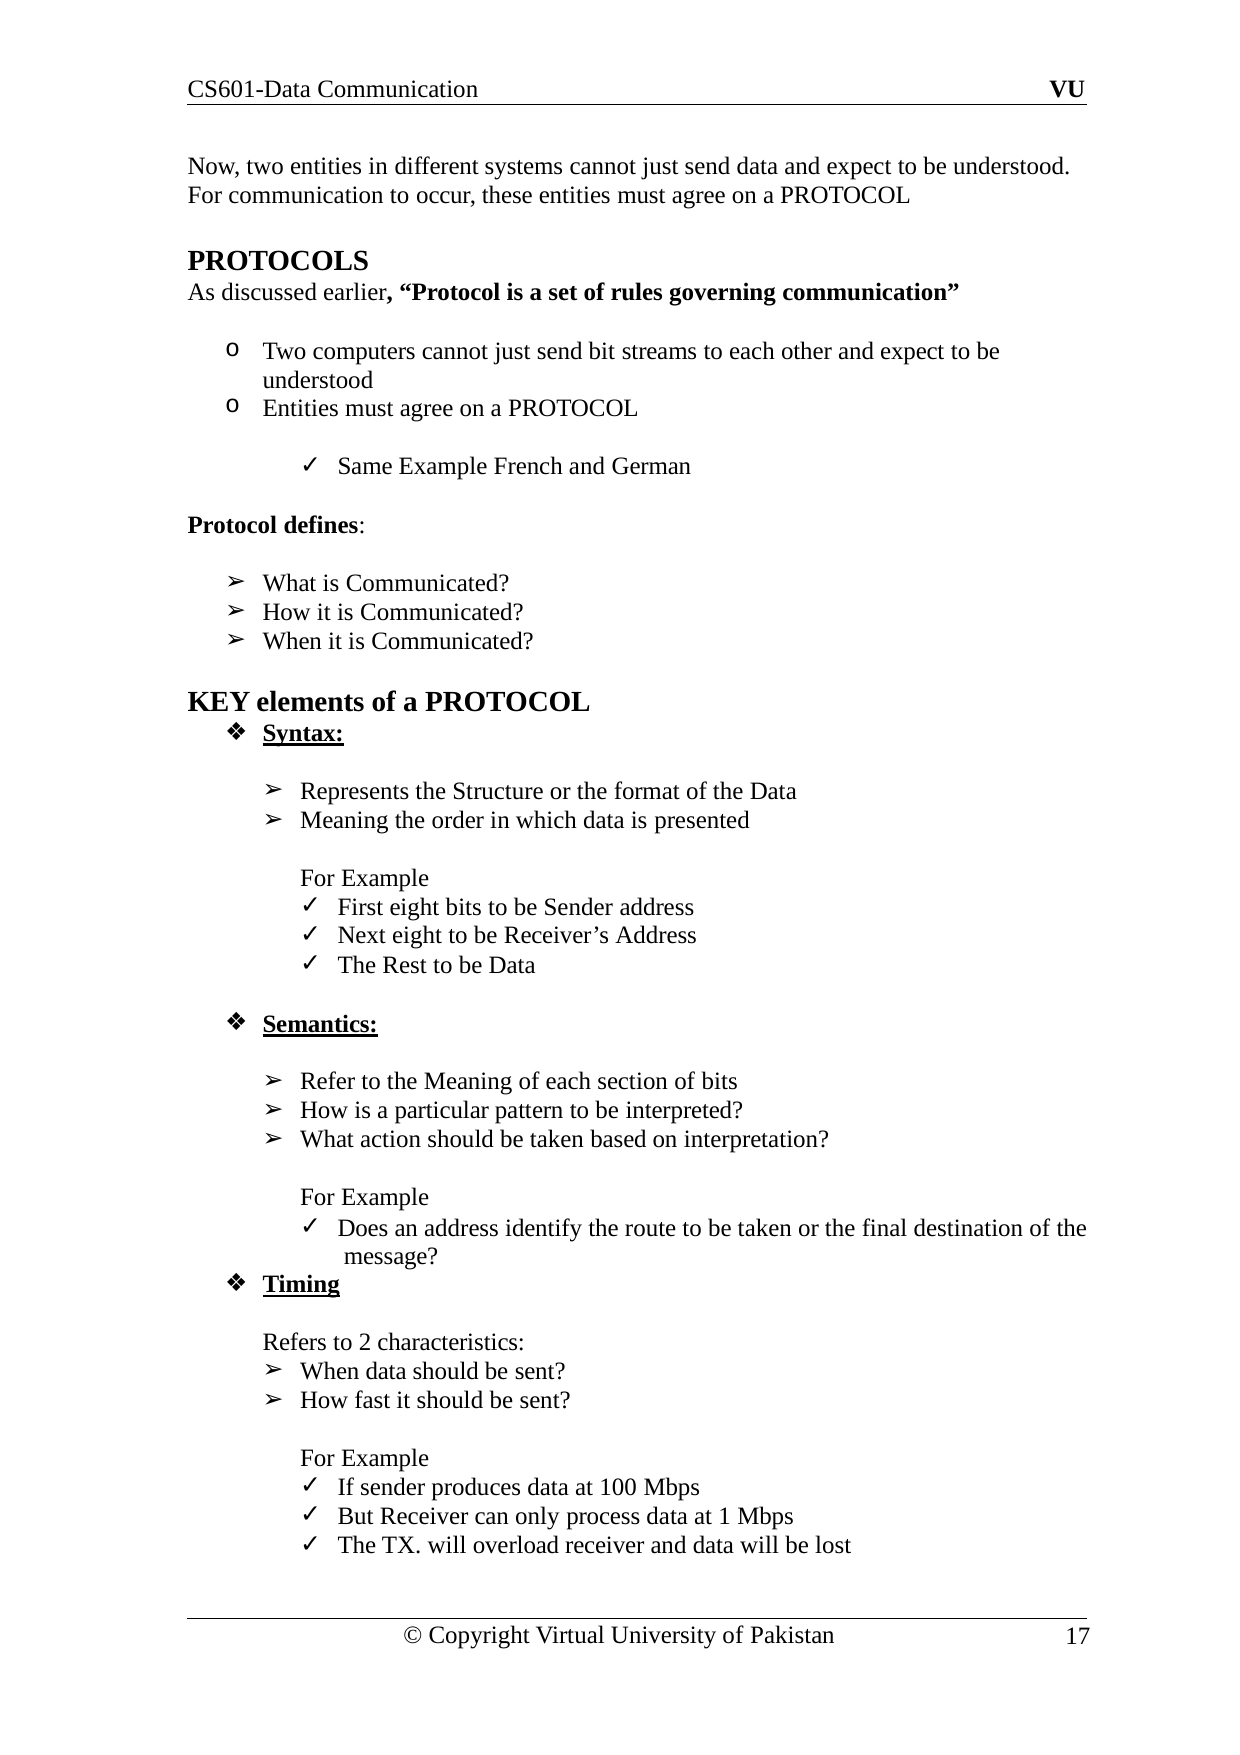

CS601-Data Communication	VU

Now, two entities in different systems cannot just send data and expect to be understood.  For communication to occur, these entities must agree on a PROTOCOL

PROTOCOLS
As discussed earlier, “Protocol is a set of rules governing communication”

Two computers cannot just send bit streams to each other and expect to be  understood
Entities must agree on a PROTOCOL

Same Example French and German

Protocol defines:

What is Communicated?
How it is Communicated?
When it is Communicated?

KEY elements of a PROTOCOL
Syntax:

Represents the Structure or the format of the Data
Meaning the order in which data is presented

For Example
First eight bits to be Sender address
Next eight to be Receiver’s Address
The Rest to be Data

Semantics:

Refer to the Meaning of each section of bits
How is a particular pattern to be interpreted?
What action should be taken based on interpretation?

For Example
Does an address identify the route to be taken or the final destination of the  message?
Timing

Refers to 2 characteristics:
When data should be sent?
How fast it should be sent?

For Example
If sender produces data at 100 Mbps
But Receiver can only process data at 1 Mbps
The TX. will overload receiver and data will be lost

© Copyright Virtual University of Pakistan
17